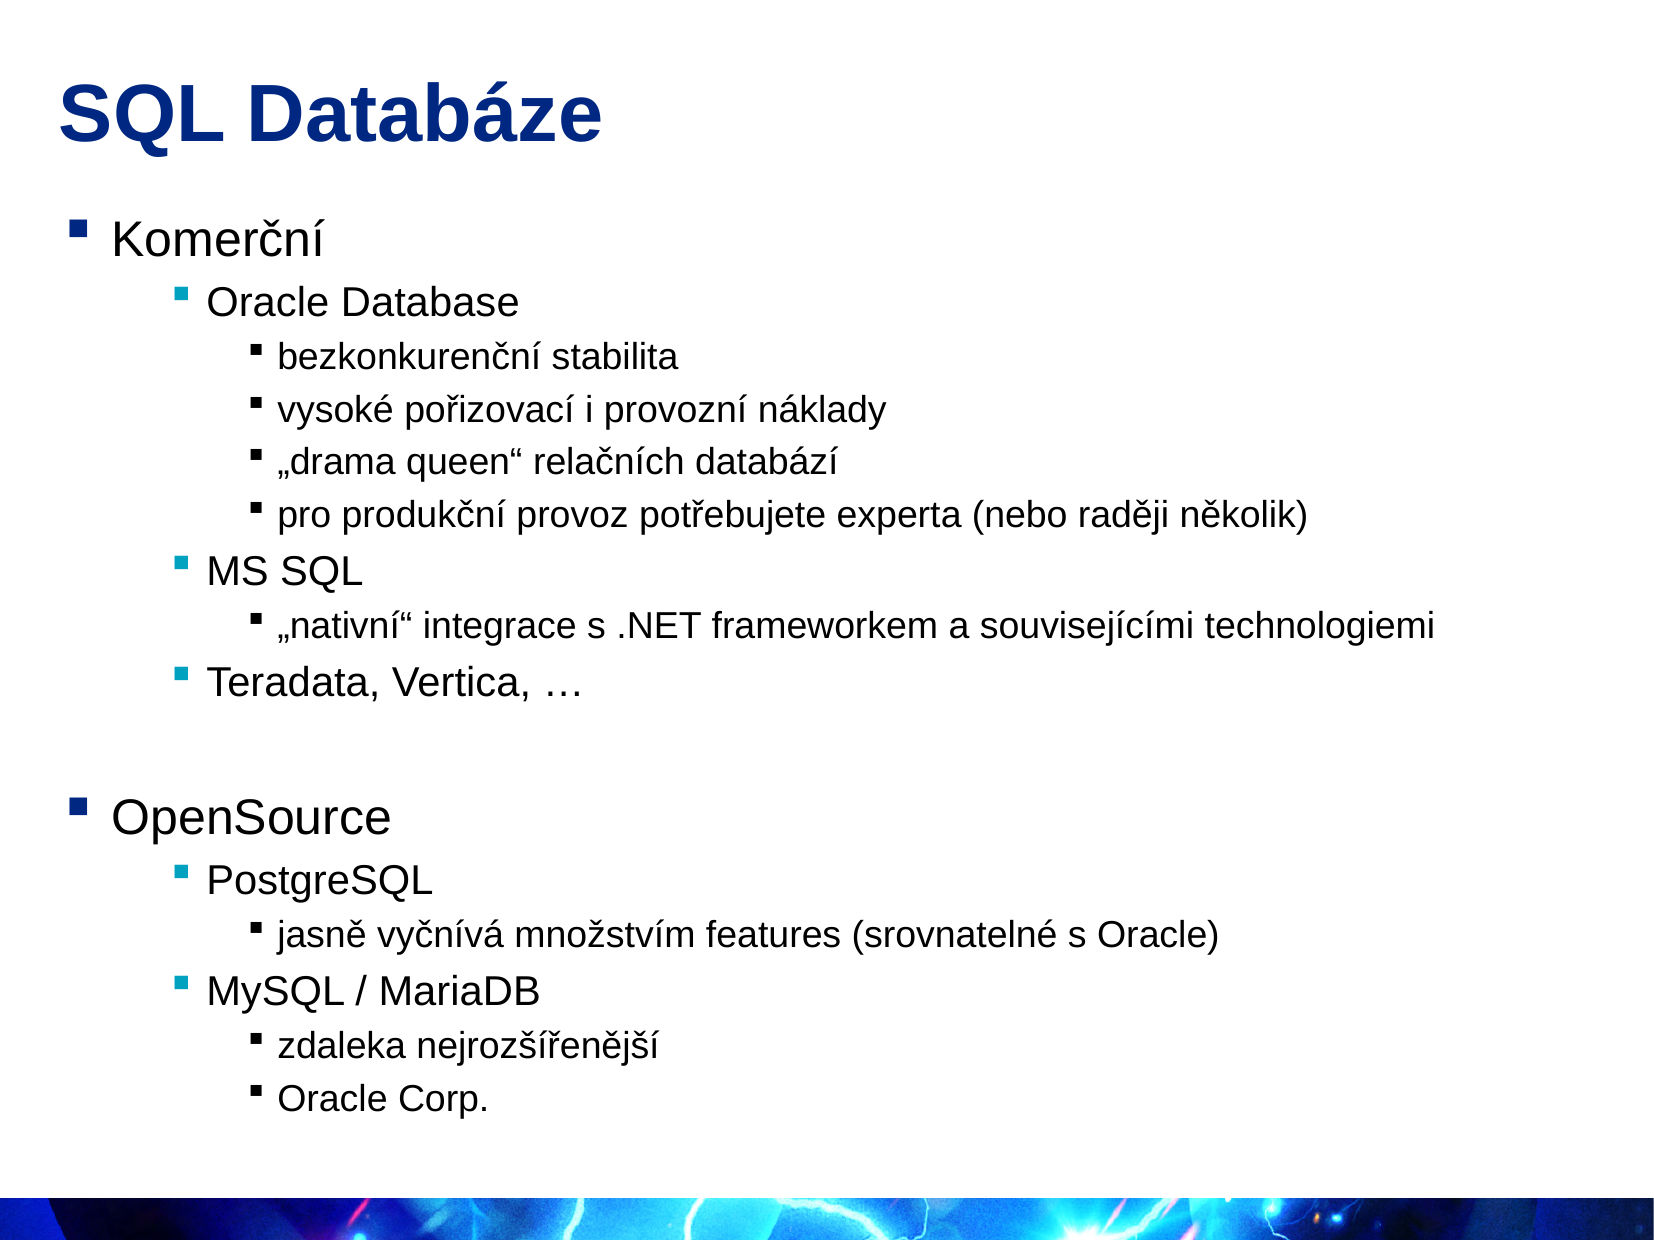

# SQL Databáze
Komerční
Oracle Database
bezkonkurenční stabilita
vysoké pořizovací i provozní náklady
„drama queen“ relačních databází
pro produkční provoz potřebujete experta (nebo raději několik)
MS SQL
„nativní“ integrace s .NET frameworkem a souvisejícími technologiemi
Teradata, Vertica, …

OpenSource
PostgreSQL
jasně vyčnívá množstvím features (srovnatelné s Oracle)
MySQL / MariaDB
zdaleka nejrozšířenější
Oracle Corp.